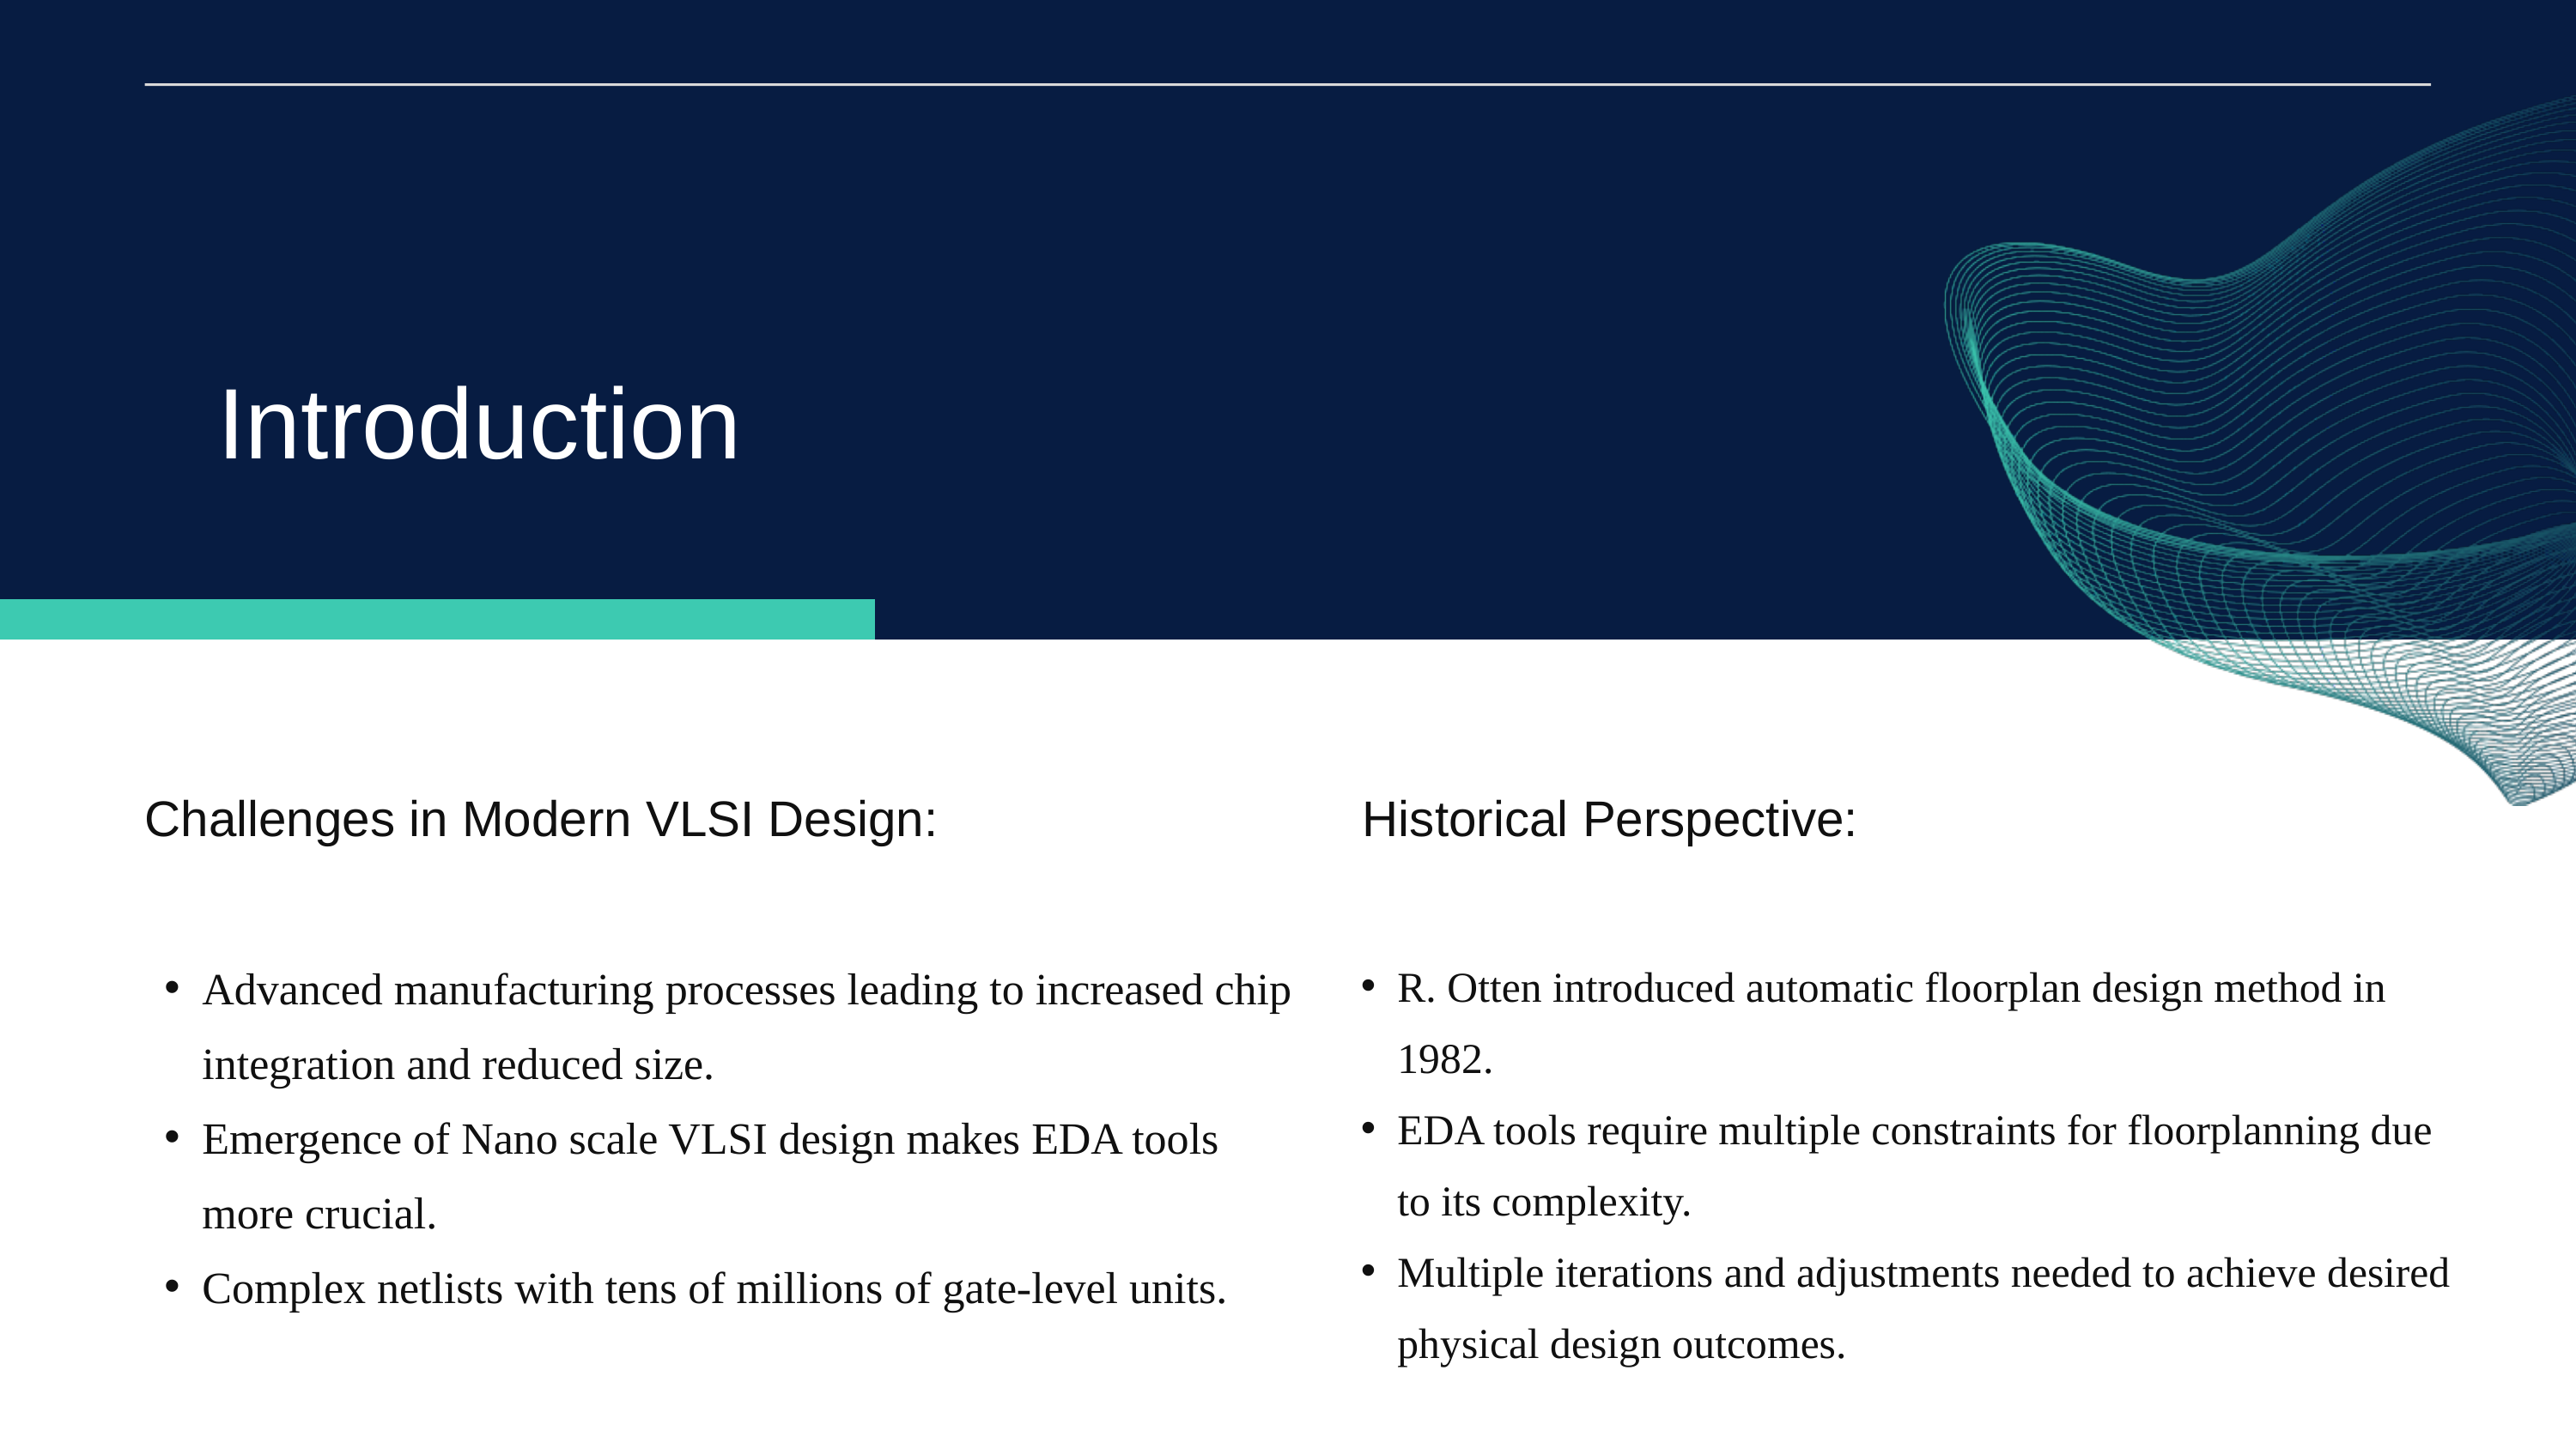

Introduction

Challenges in Modern VLSI Design:
Historical Perspective:
Advanced manufacturing processes leading to increased chip integration and reduced size.
Emergence of Nano scale VLSI design makes EDA tools more crucial.
Complex netlists with tens of millions of gate-level units.

R. Otten introduced automatic floorplan design method in 1982.
EDA tools require multiple constraints for floorplanning due to its complexity.
Multiple iterations and adjustments needed to achieve desired physical design outcomes.